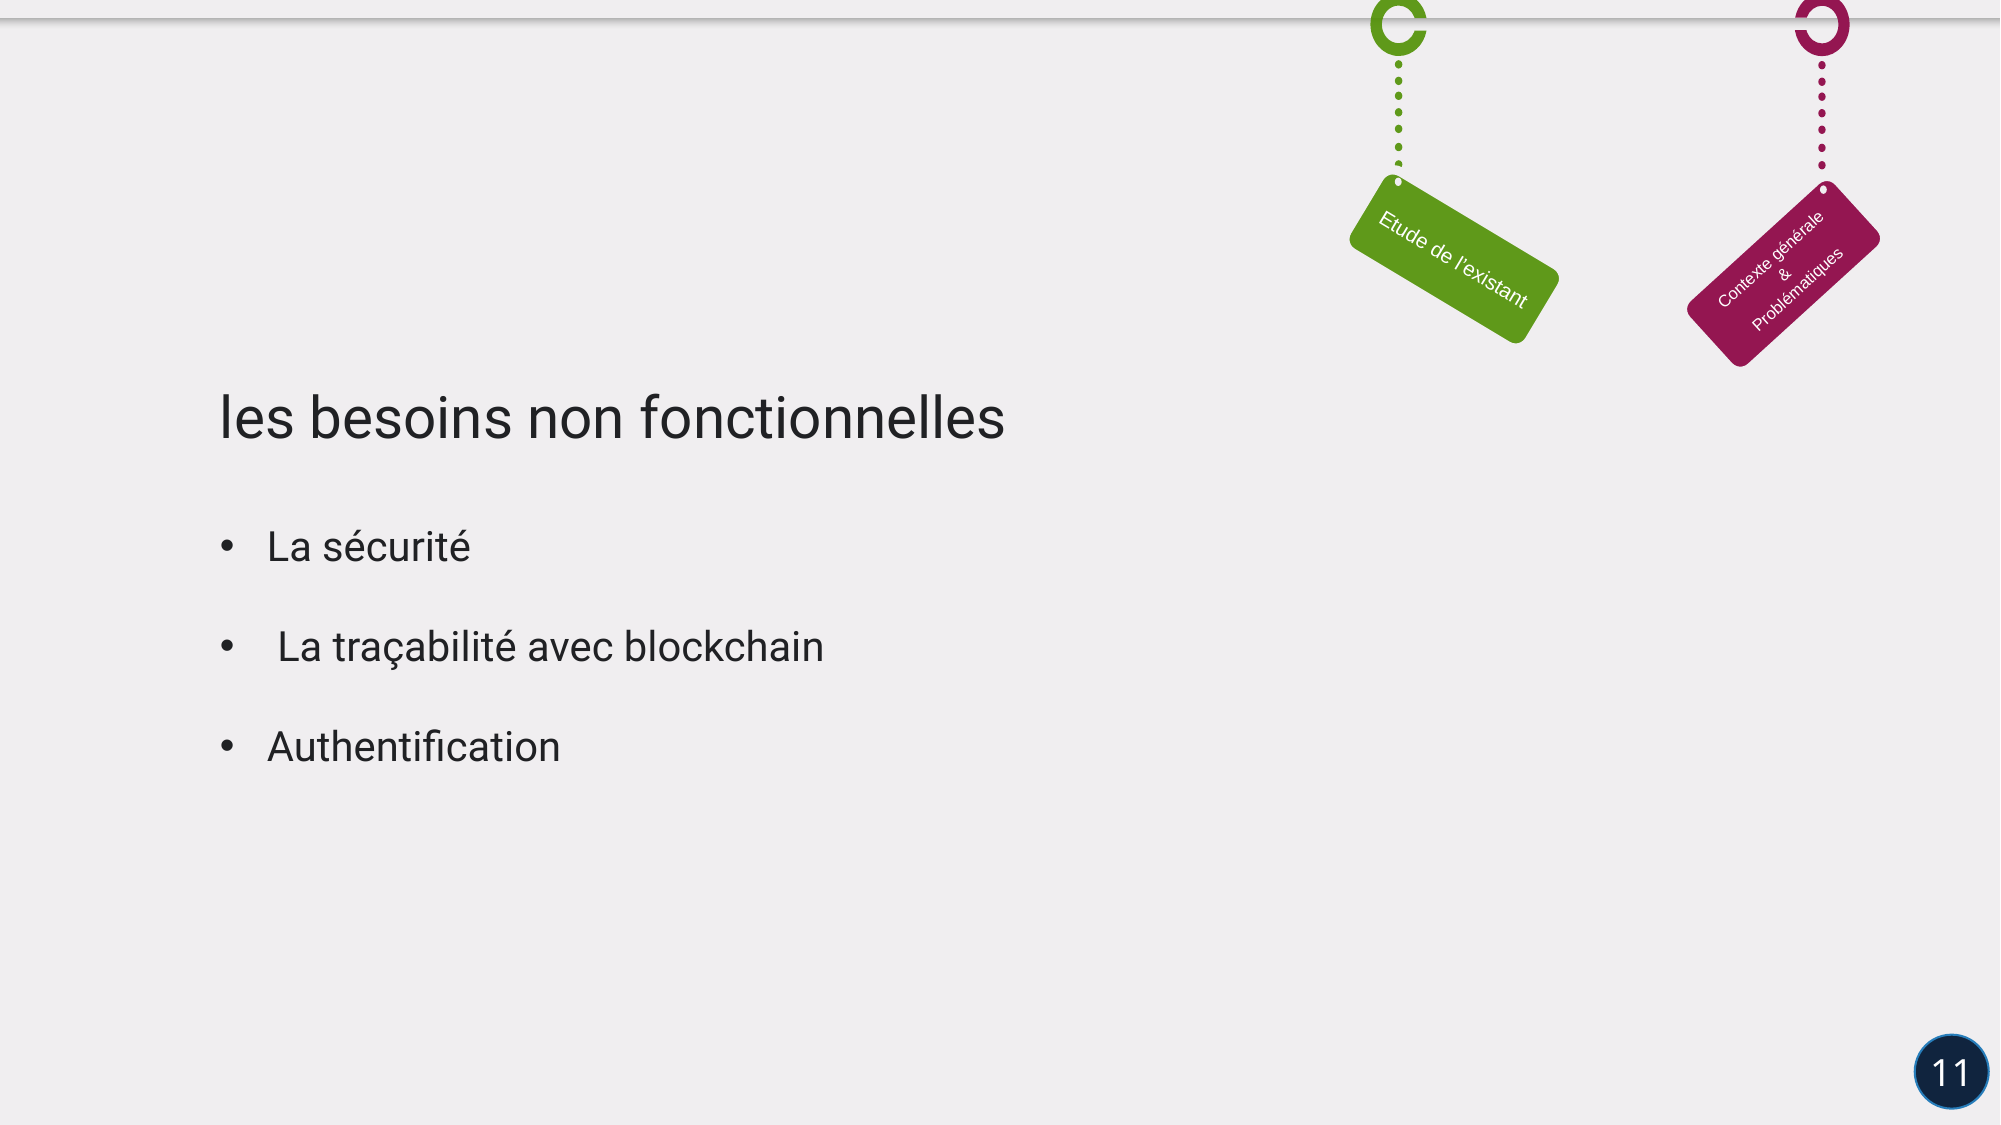

ARCHITECTURE MULTI
COEURES

Etude de l’existant

Contexte générale
&
Problématiques

REFERENCES

Analyse
 &
 Conception

les besoins non fonctionnelles

La sécurité

 La traçabilité avec blockchain

Authentification

11